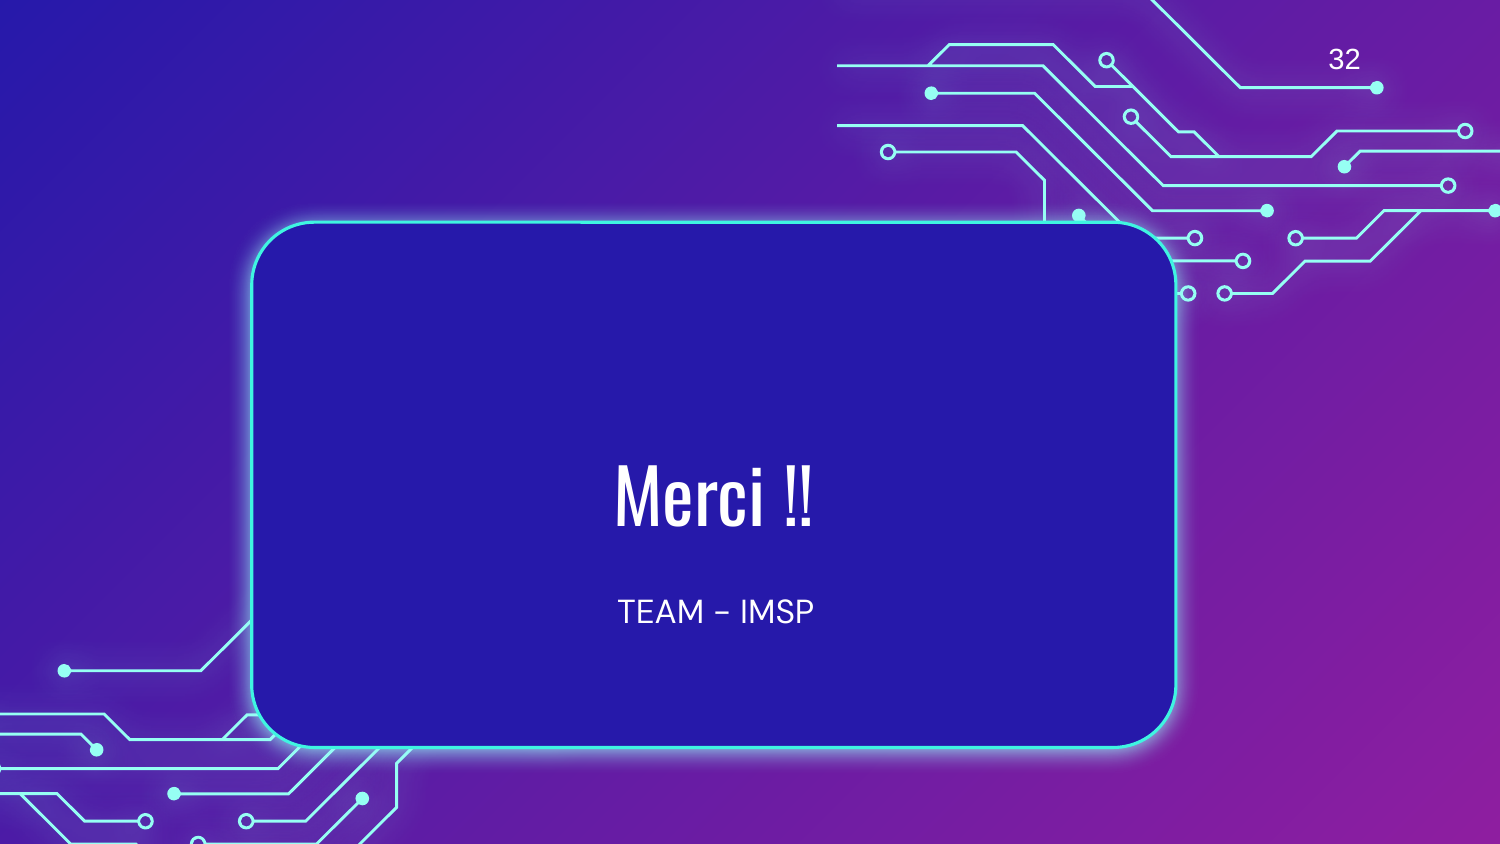

32

# Merci !!
TEAM - IMSP